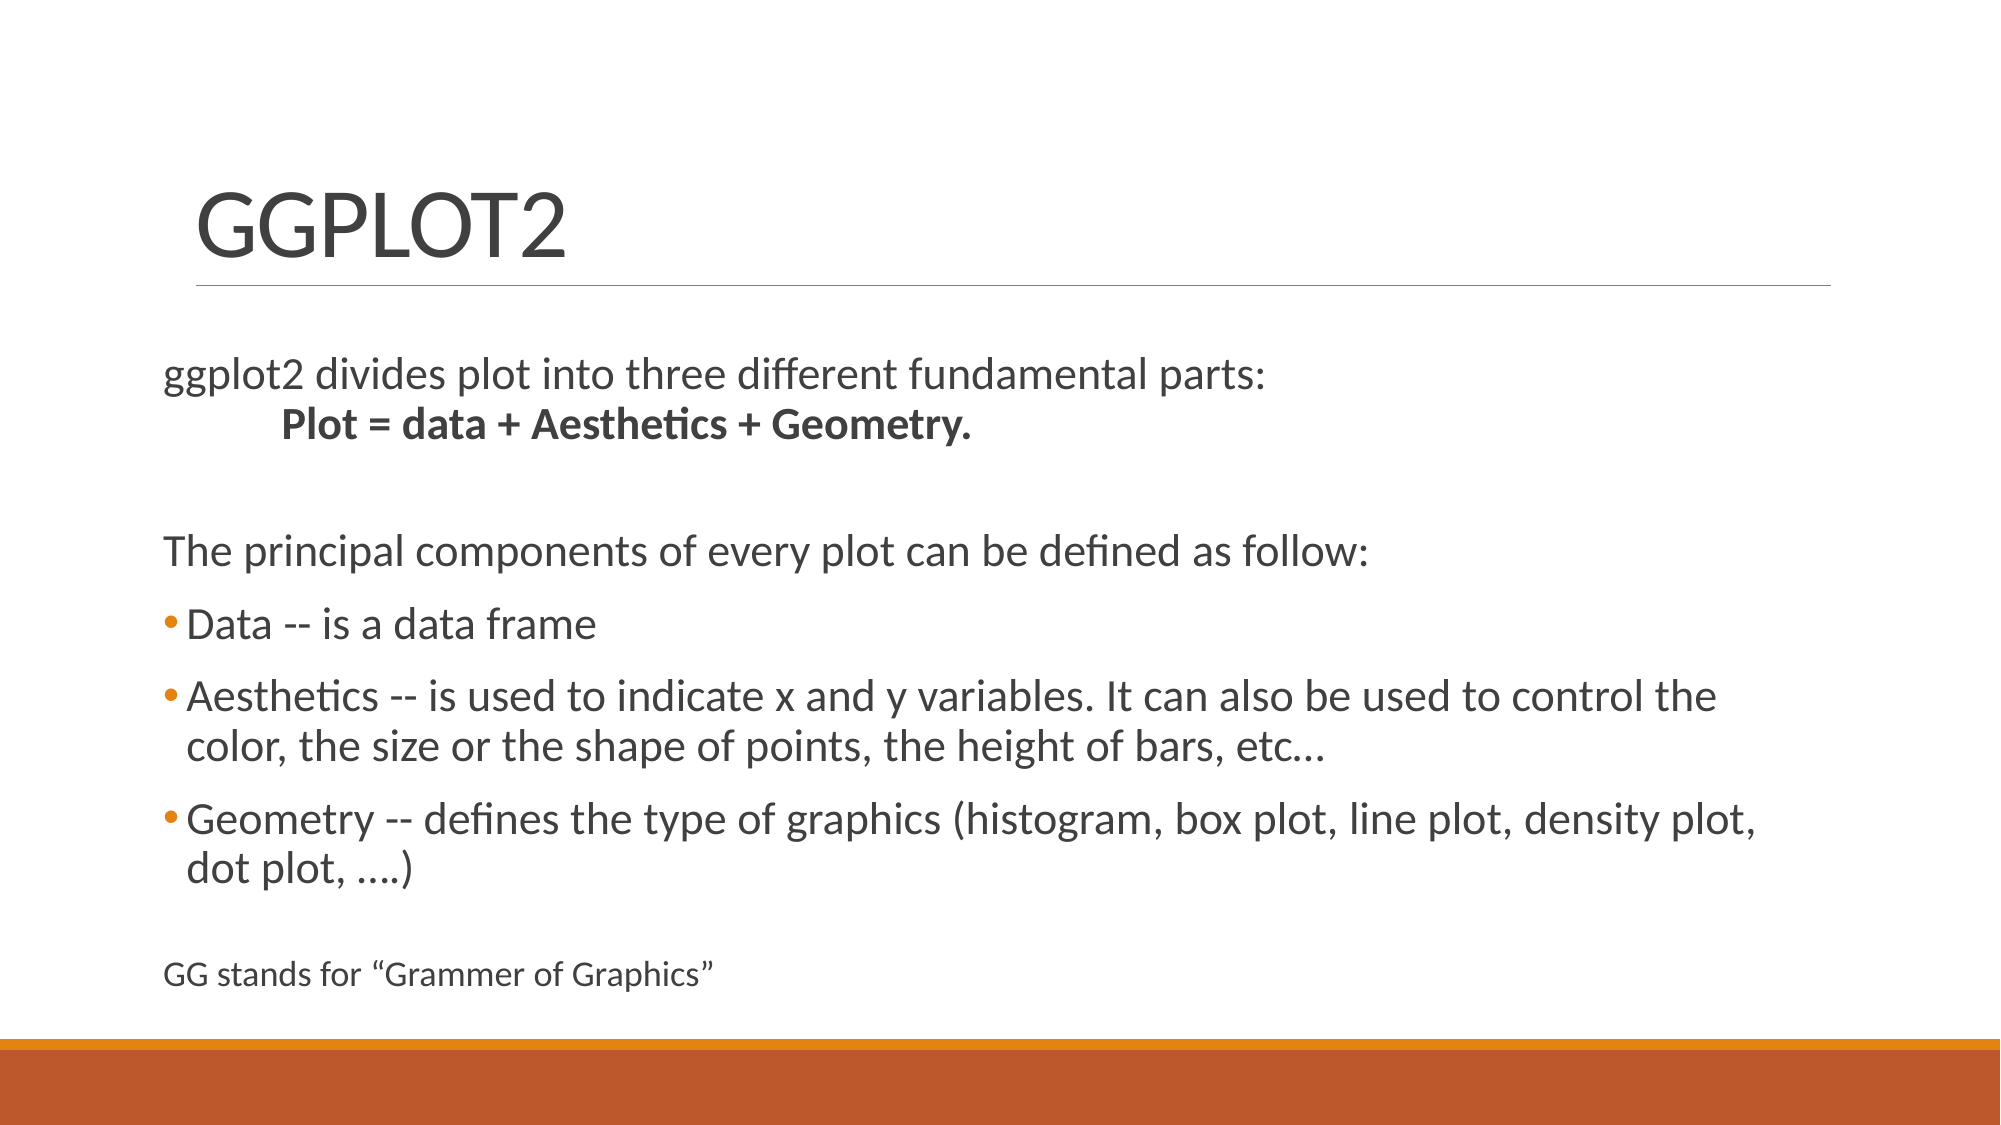

# GGPLOT2
ggplot2 divides plot into three different fundamental parts:
	Plot = data + Aesthetics + Geometry.
The principal components of every plot can be defined as follow:
Data -- is a data frame
Aesthetics -- is used to indicate x and y variables. It can also be used to control the color, the size or the shape of points, the height of bars, etc…
Geometry -- defines the type of graphics (histogram, box plot, line plot, density plot, dot plot, ….)
GG stands for “Grammer of Graphics”